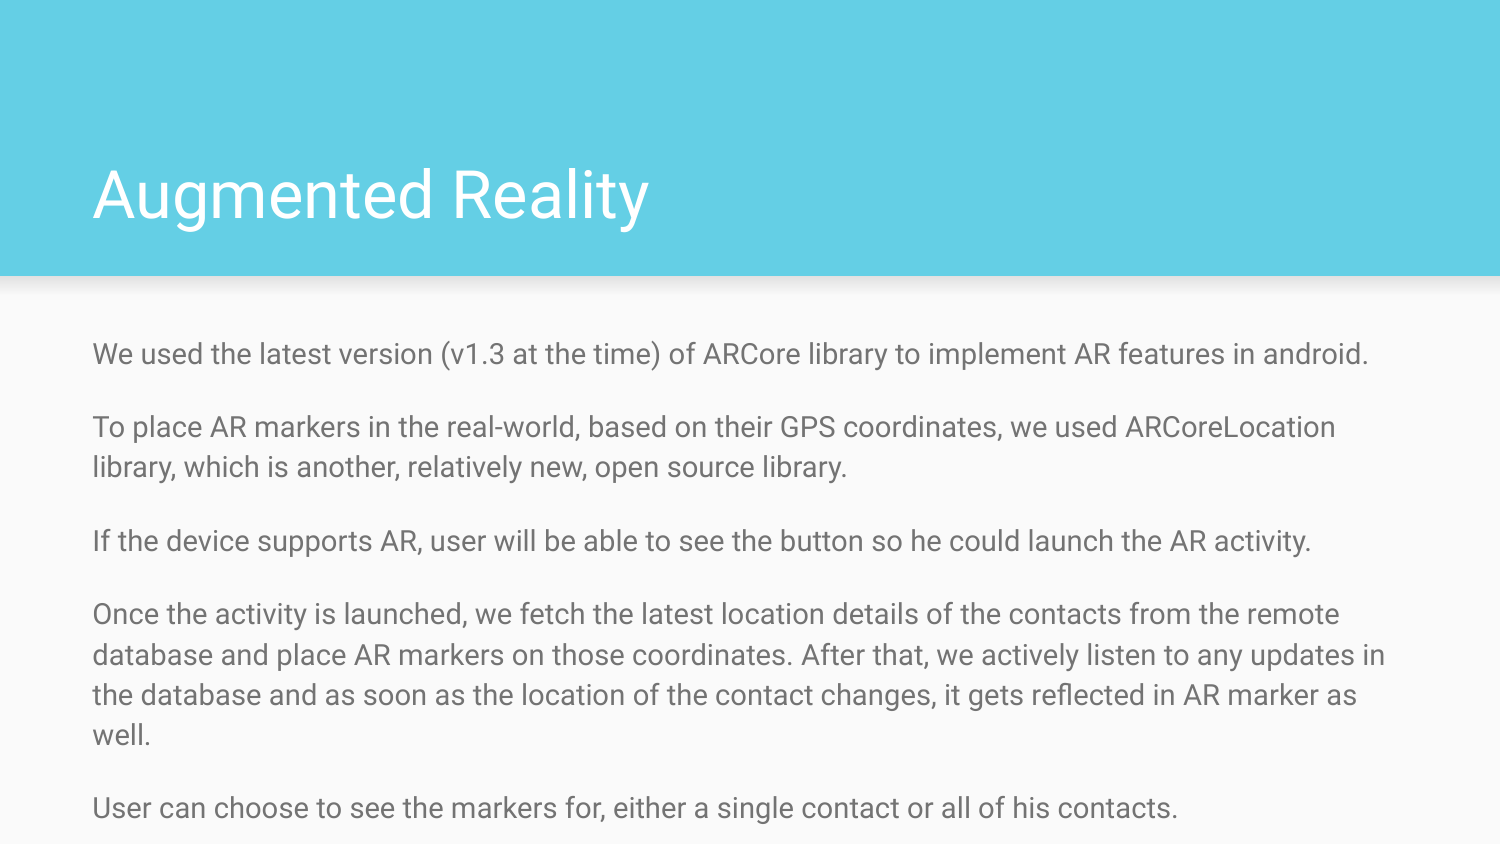

# Augmented Reality
We used the latest version (v1.3 at the time) of ARCore library to implement AR features in android.
To place AR markers in the real-world, based on their GPS coordinates, we used ARCoreLocation library, which is another, relatively new, open source library.
If the device supports AR, user will be able to see the button so he could launch the AR activity.
Once the activity is launched, we fetch the latest location details of the contacts from the remote database and place AR markers on those coordinates. After that, we actively listen to any updates in the database and as soon as the location of the contact changes, it gets reflected in AR marker as well.
User can choose to see the markers for, either a single contact or all of his contacts.